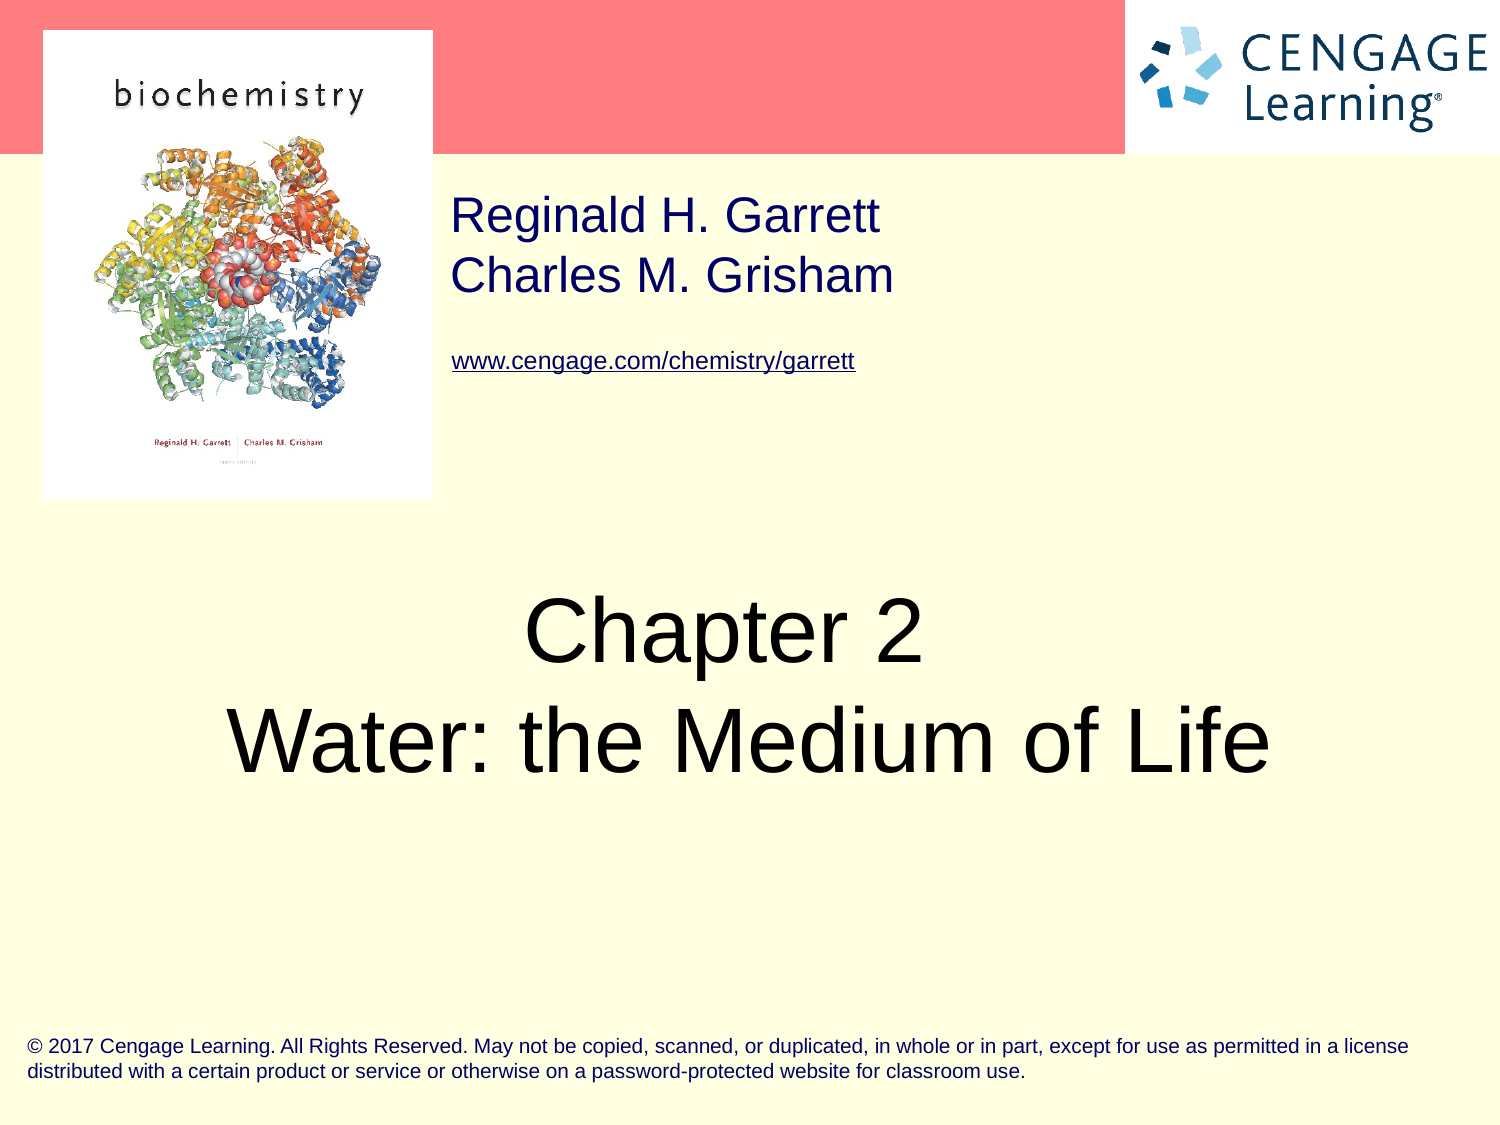

# Chapter 2 Water: the Medium of Life